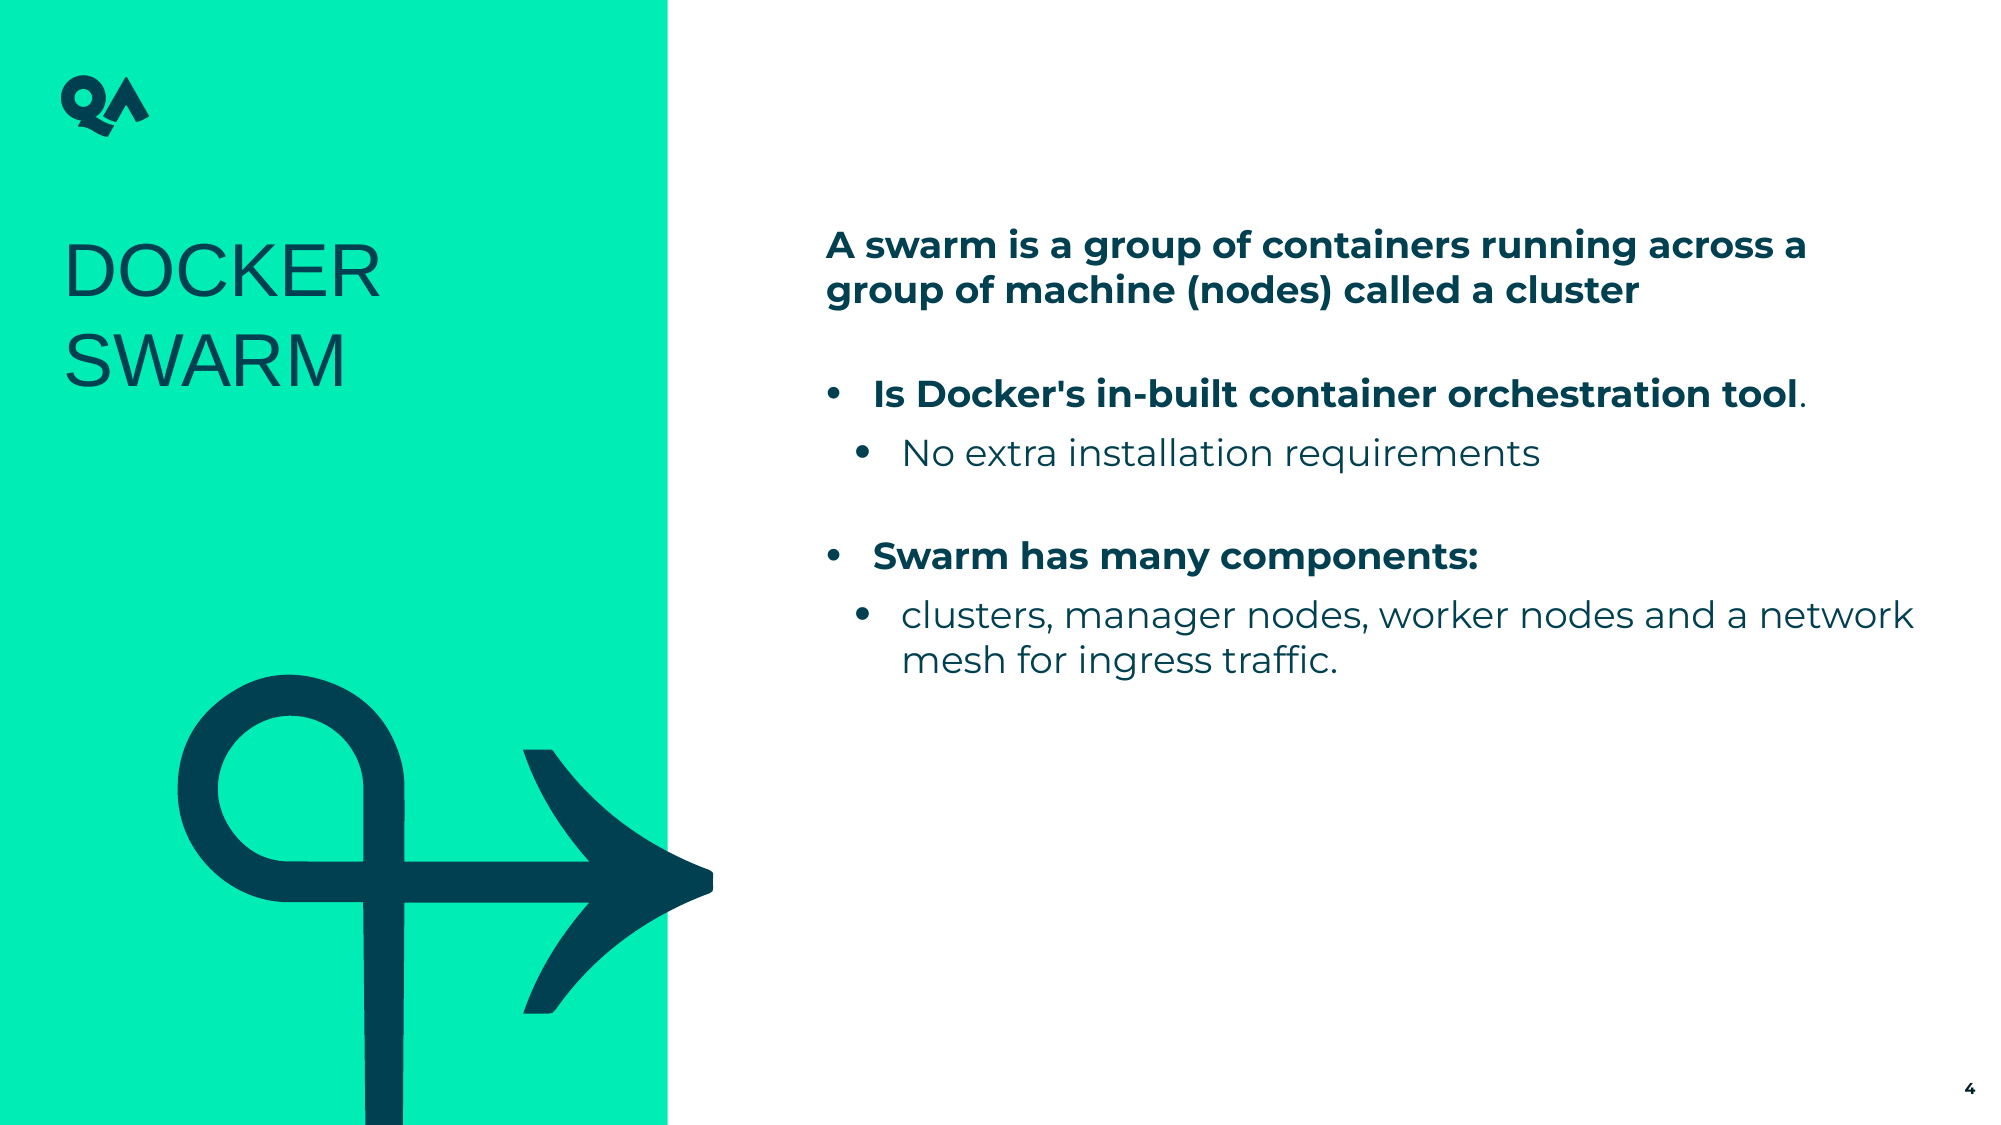

Docker Swarm
A swarm is a group of containers running across a group of machine (nodes) called a cluster
Is Docker's in-built container orchestration tool.
No extra installation requirements
Swarm has many components:
clusters, manager nodes, worker nodes and a network mesh for ingress traffic.

4